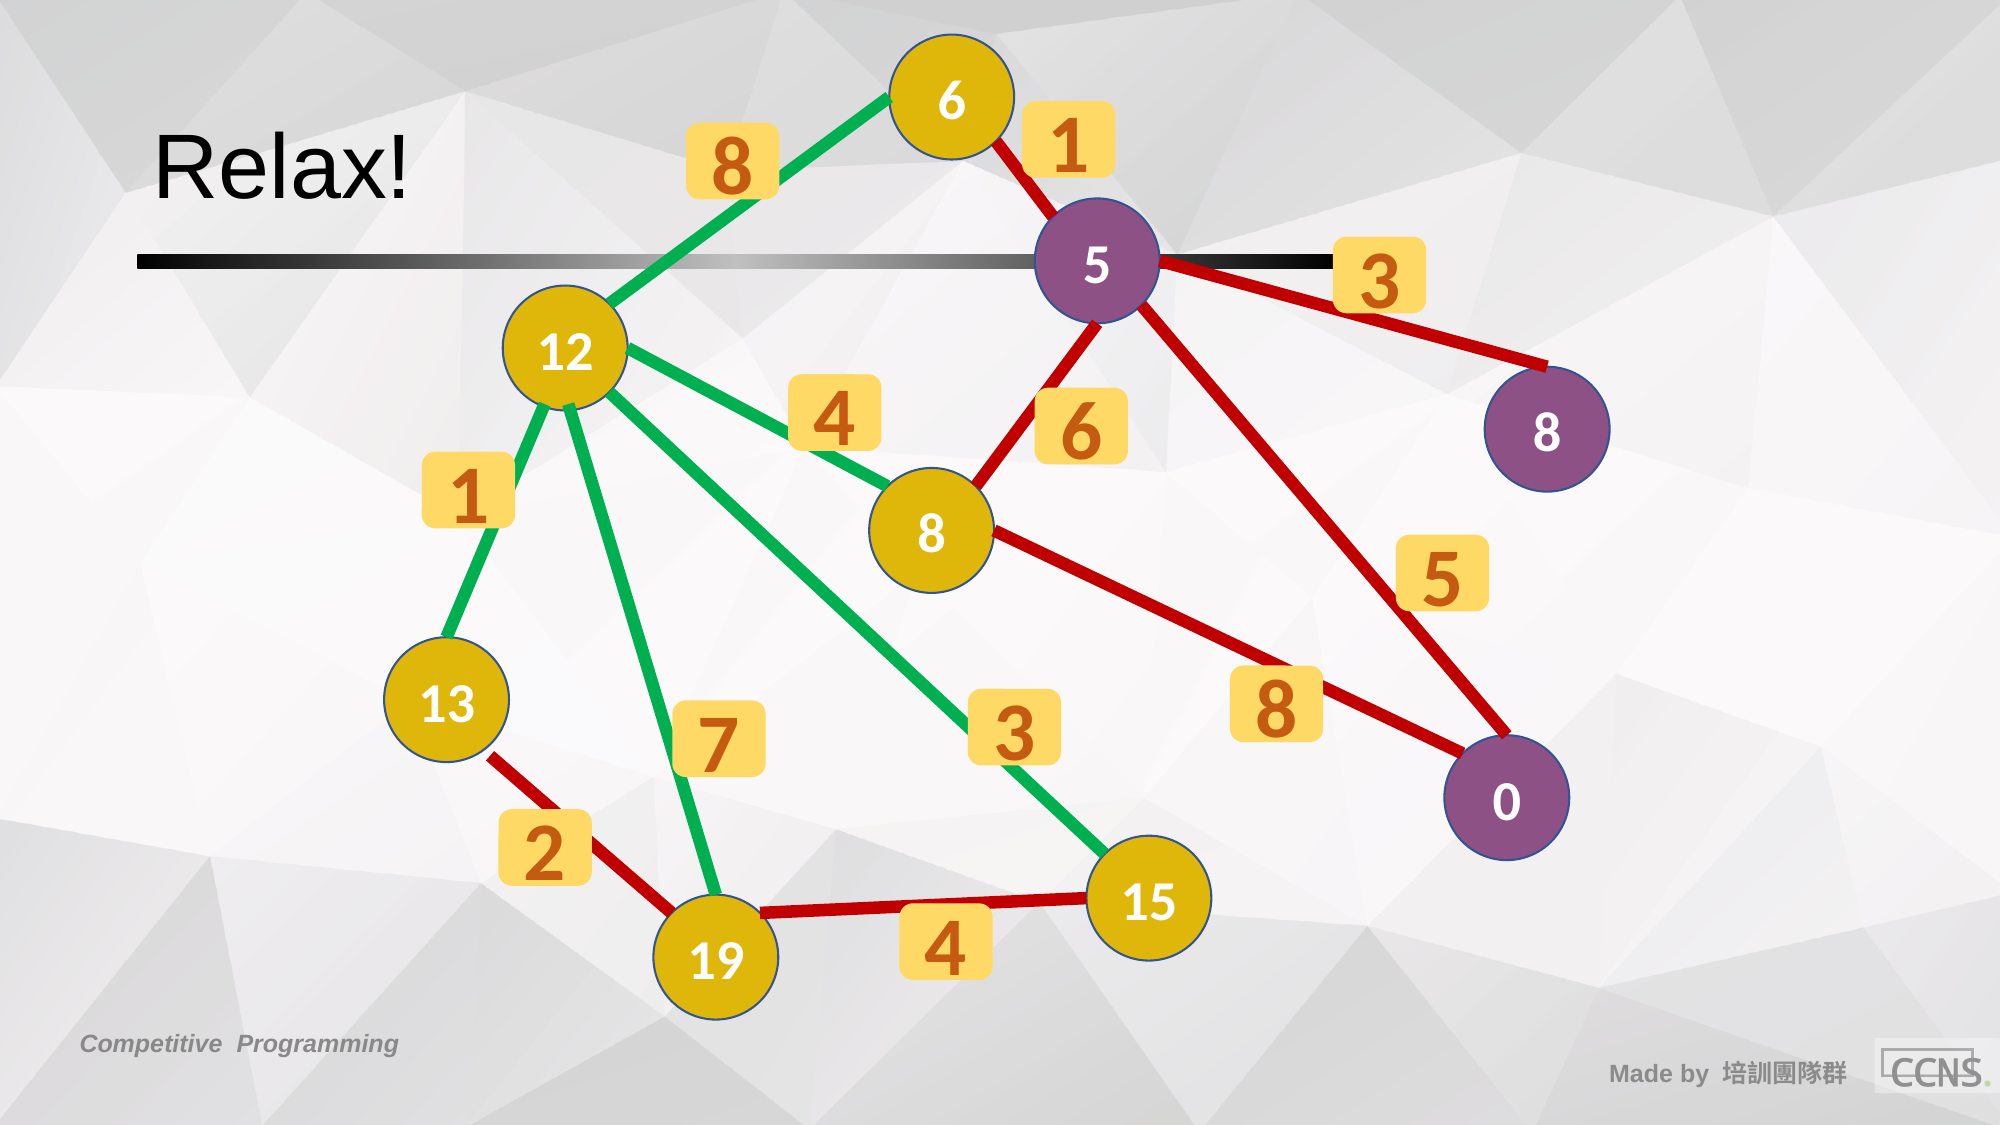

6
# Relax!
1
8
5
3
12

8
4
6
1
8
5
13
8
3
7
0
2
15
19
4